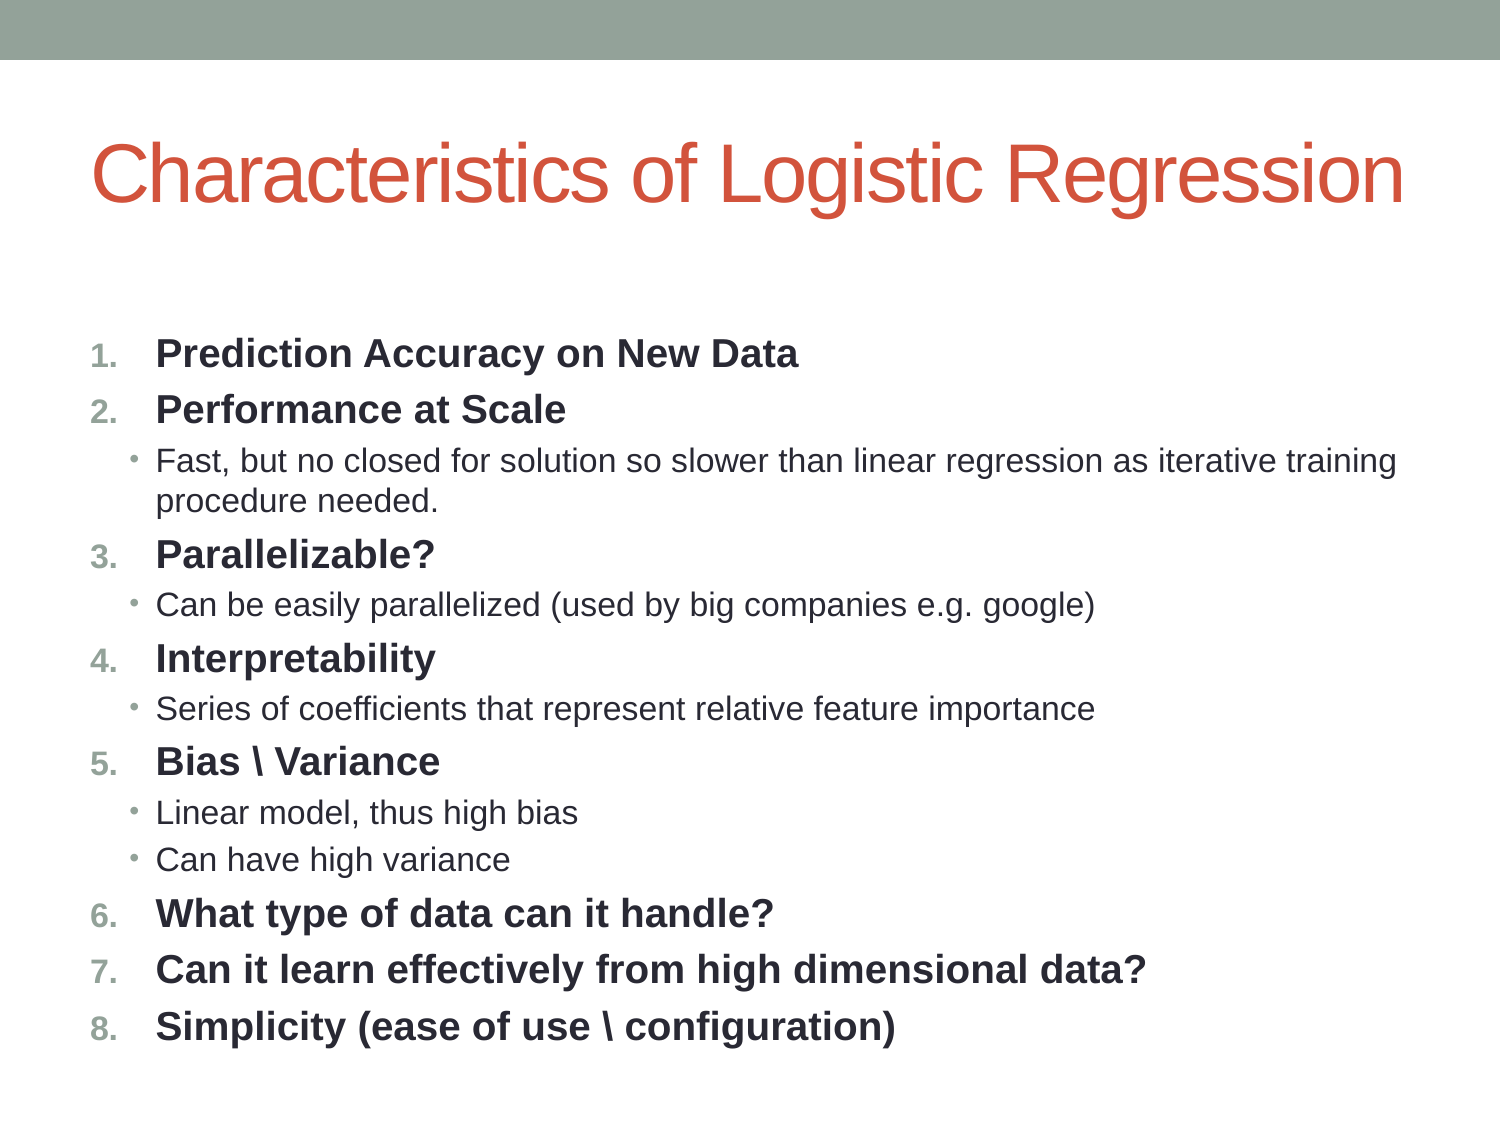

# Characteristics of Logistic Regression

Prediction Accuracy on New Data
Performance at Scale
Fast, but no closed for solution so slower than linear regression as iterative training procedure needed.
Parallelizable?
Can be easily parallelized (used by big companies e.g. google)
Interpretability
Series of coefficients that represent relative feature importance
Bias \ Variance
Linear model, thus high bias
Can have high variance
What type of data can it handle?
Can it learn effectively from high dimensional data?
Simplicity (ease of use \ configuration)